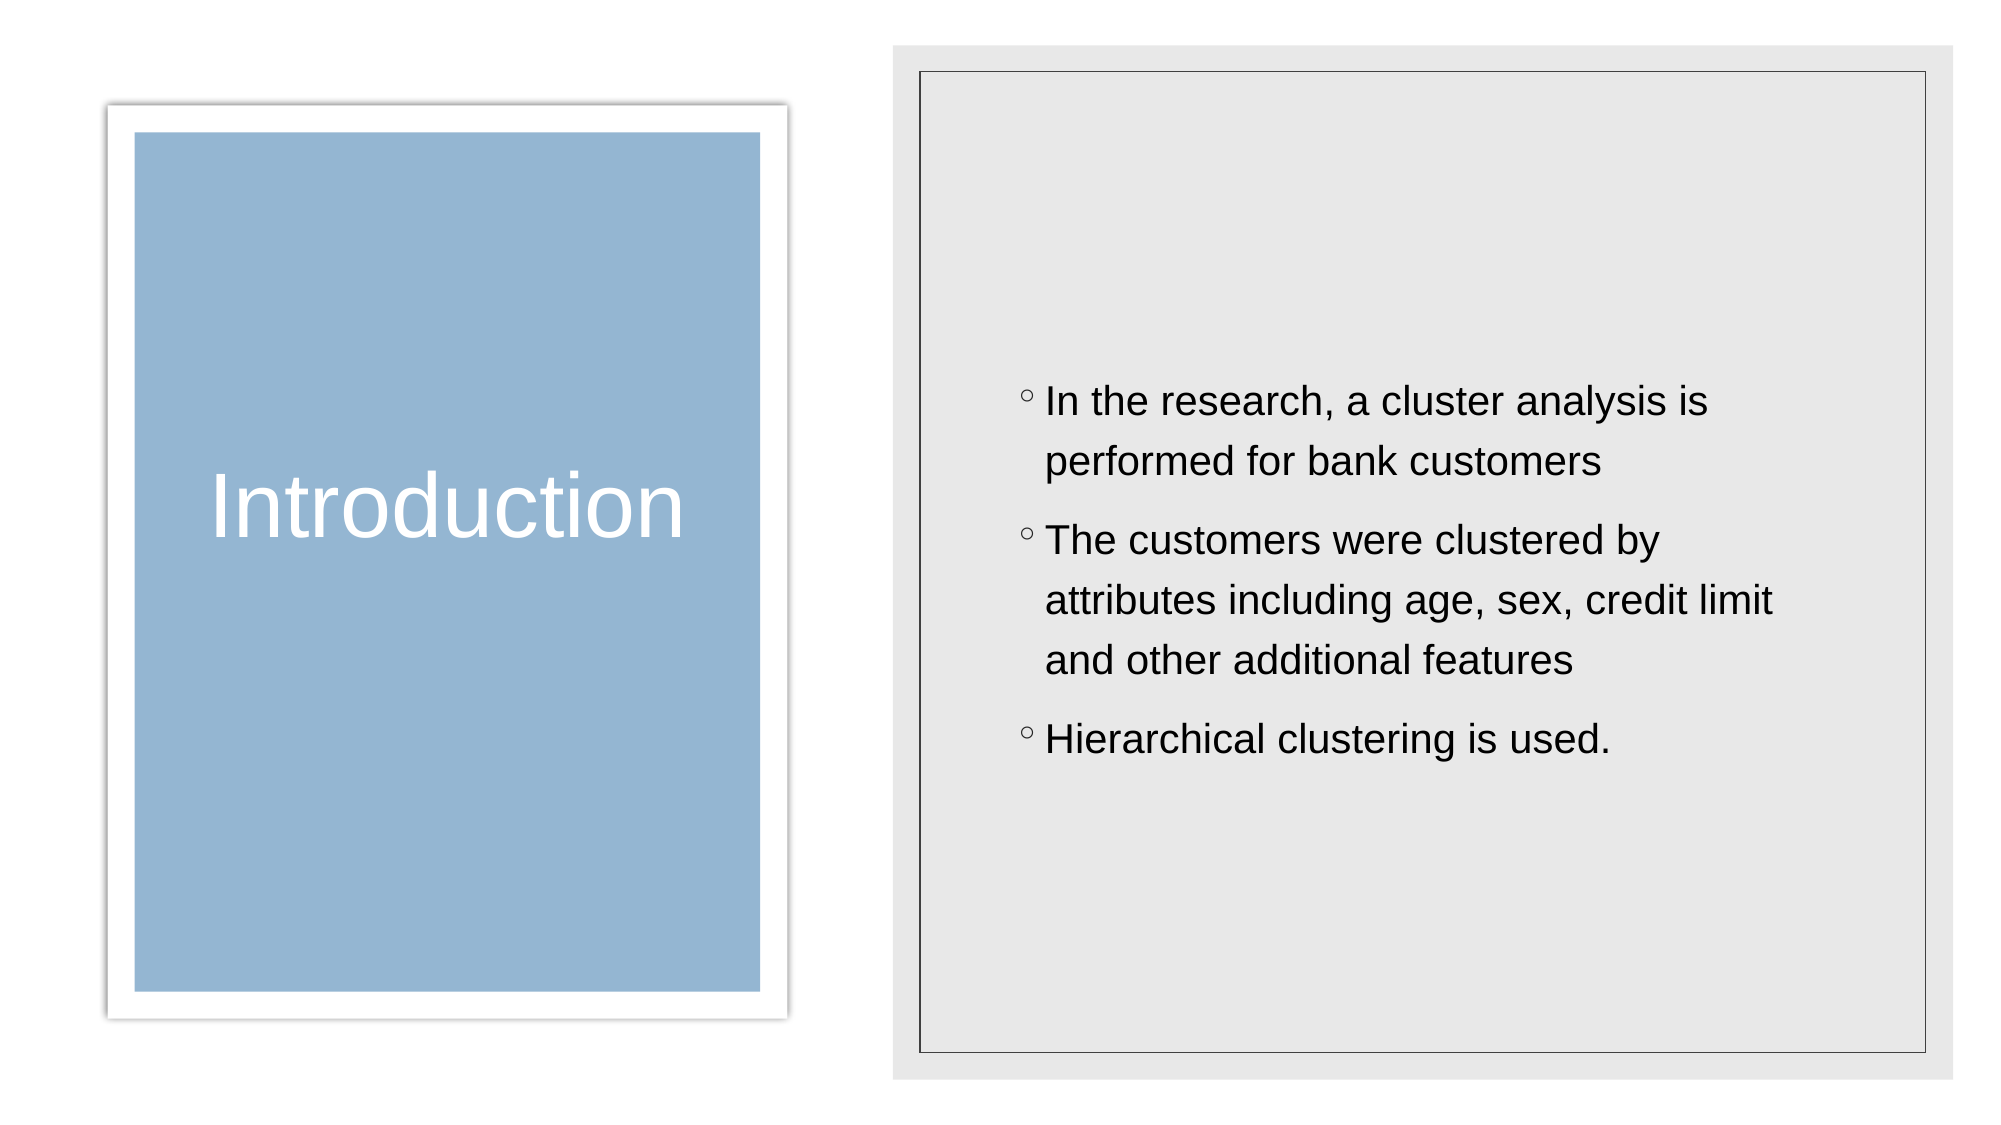

In the research, a cluster analysis is performed for bank customers
The customers were clustered by attributes including age, sex, credit limit and other additional features
Hierarchical clustering is used.
# Introduction